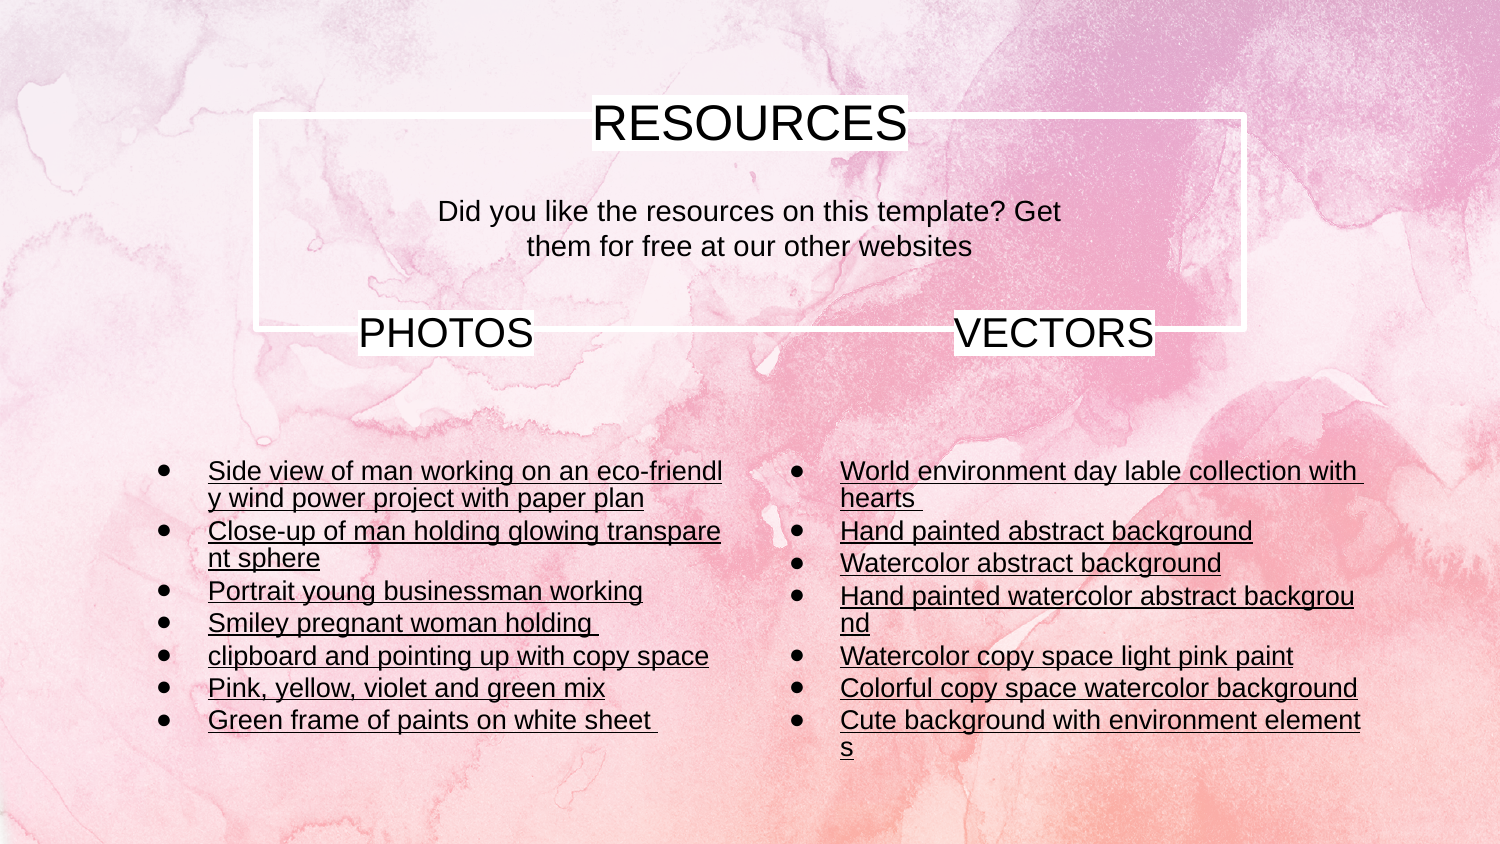

# RESOURCES
Did you like the resources on this template? Get them for free at our other websites
PHOTOS
VECTORS
Side view of man working on an eco-friendly wind power project with paper plan
Close-up of man holding glowing transparent sphere
Portrait young businessman working
Smiley pregnant woman holding
clipboard and pointing up with copy space
Pink, yellow, violet and green mix
Green frame of paints on white sheet
World environment day lable collection with hearts
Hand painted abstract background
Watercolor abstract background
Hand painted watercolor abstract background
Watercolor copy space light pink paint
Colorful copy space watercolor background
Cute background with environment elements